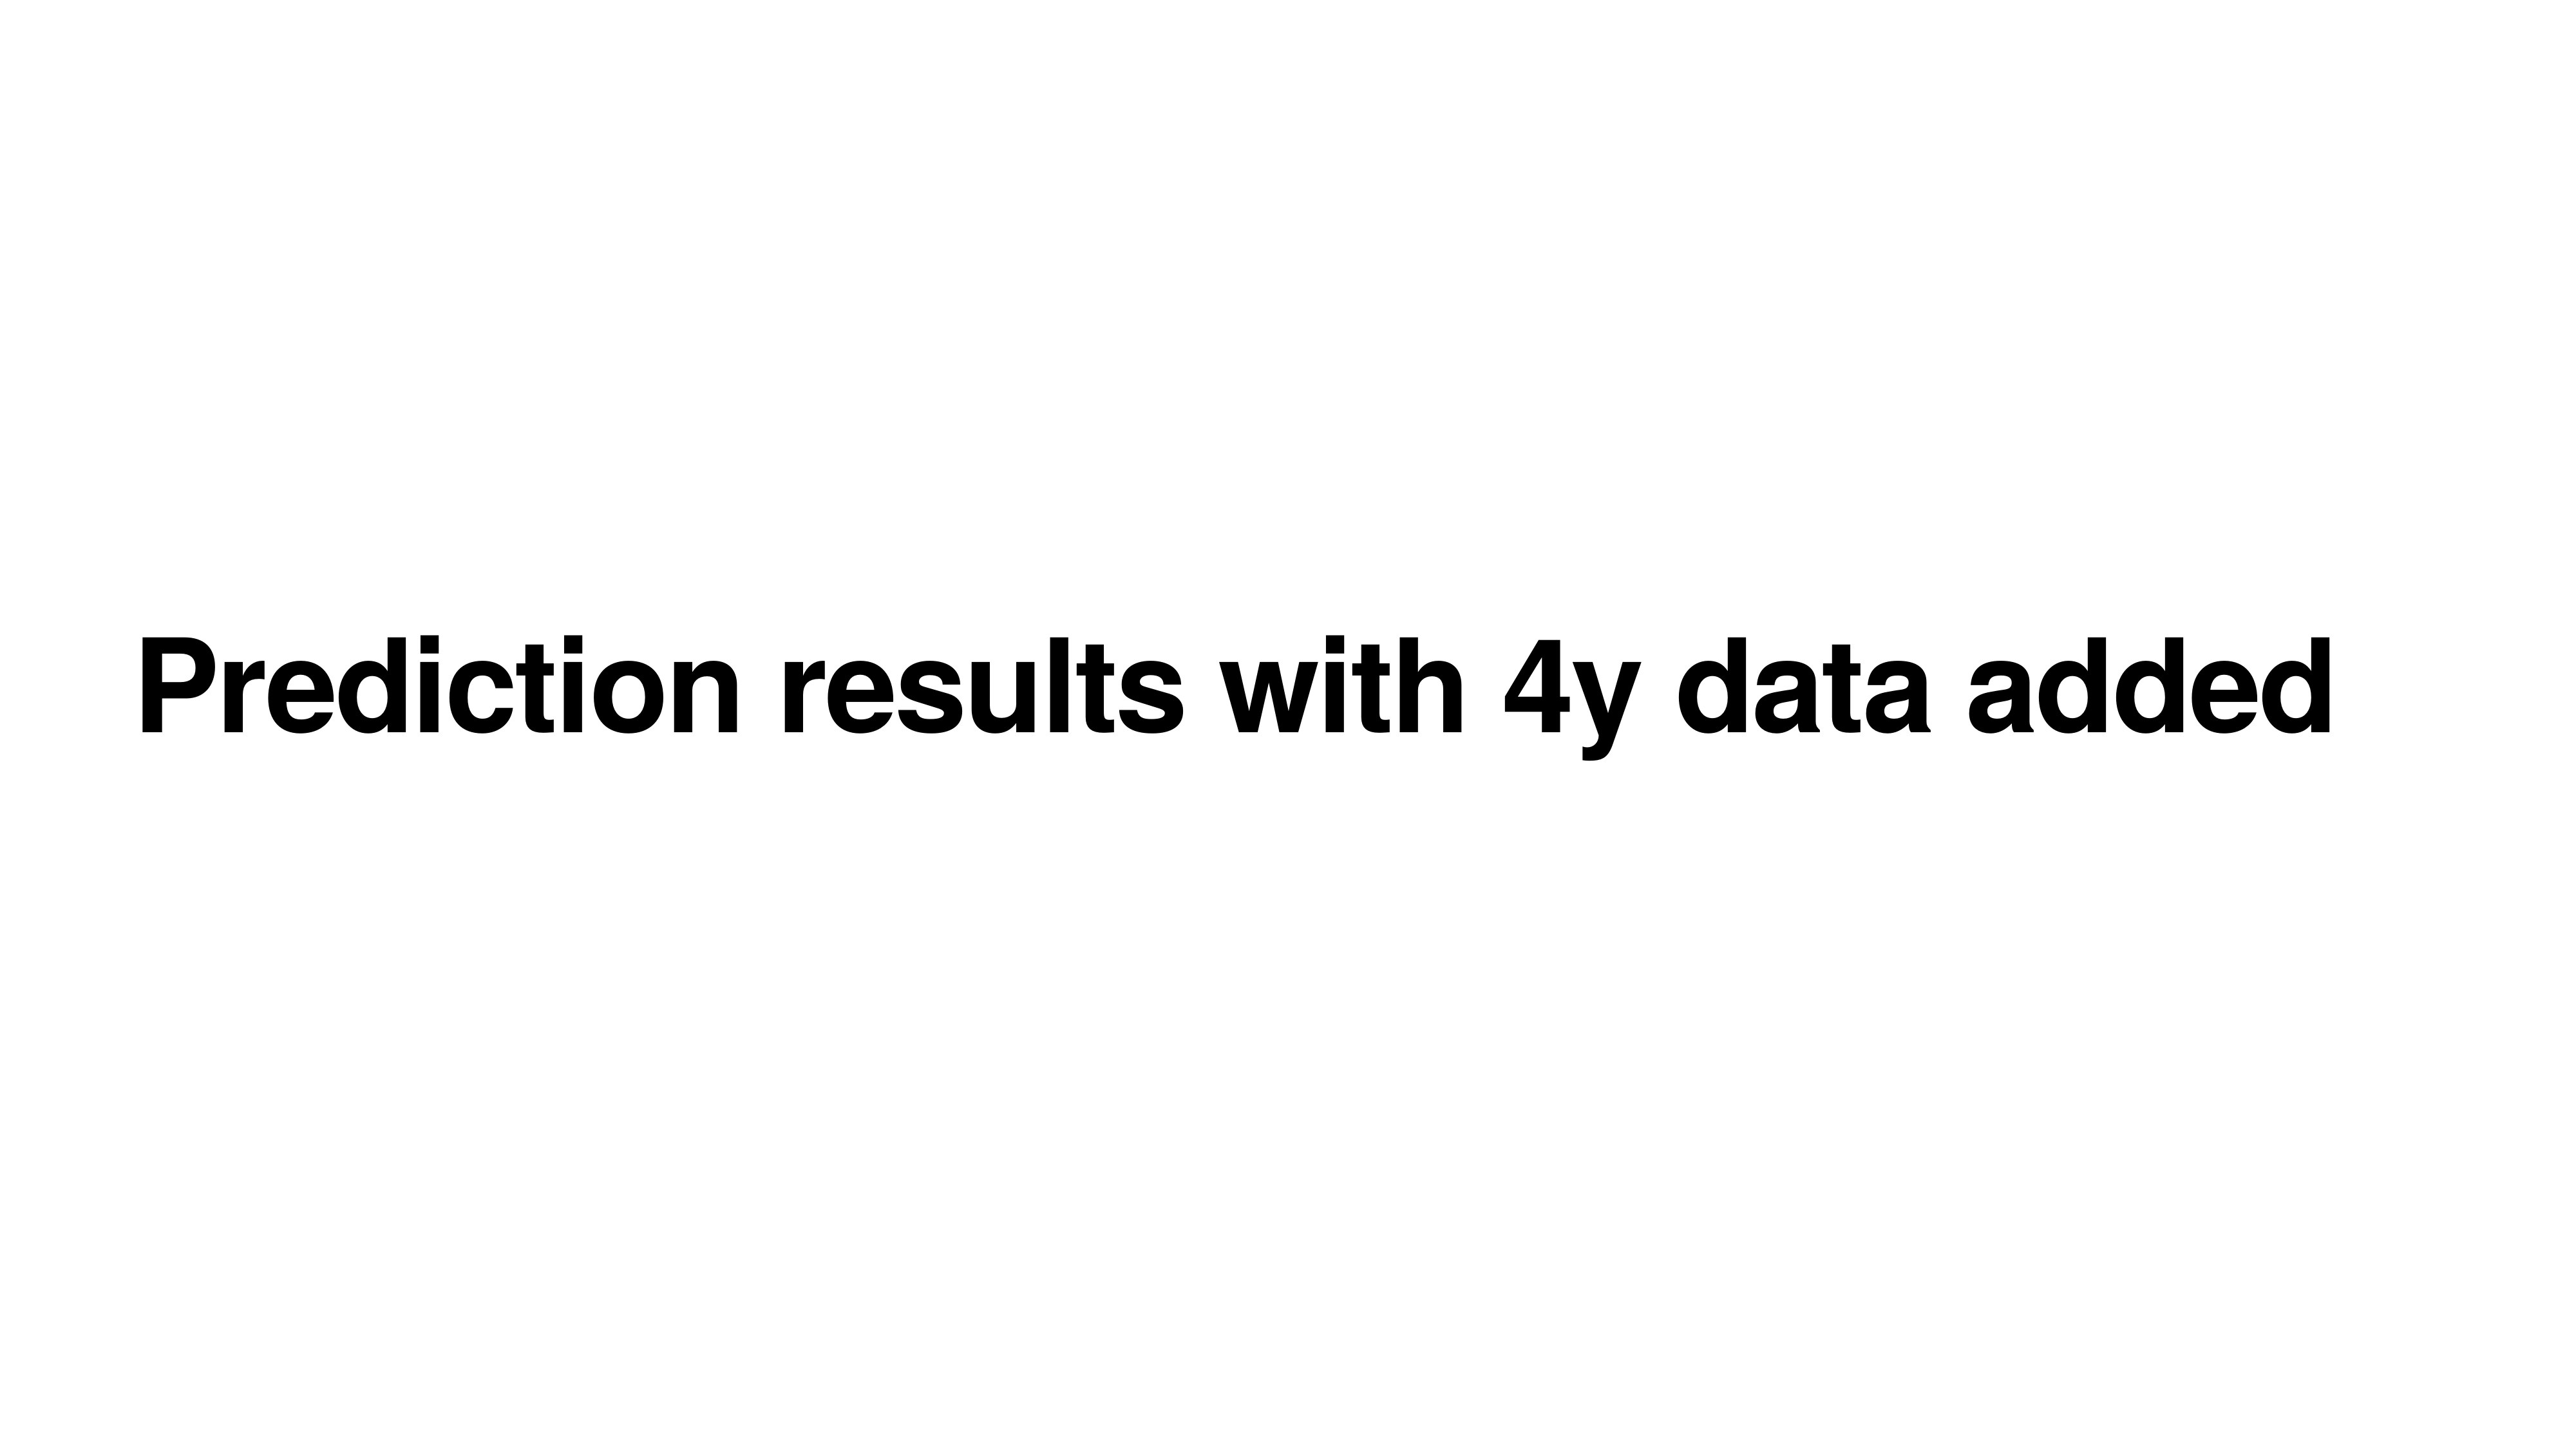

# Prediction results with 4y data added